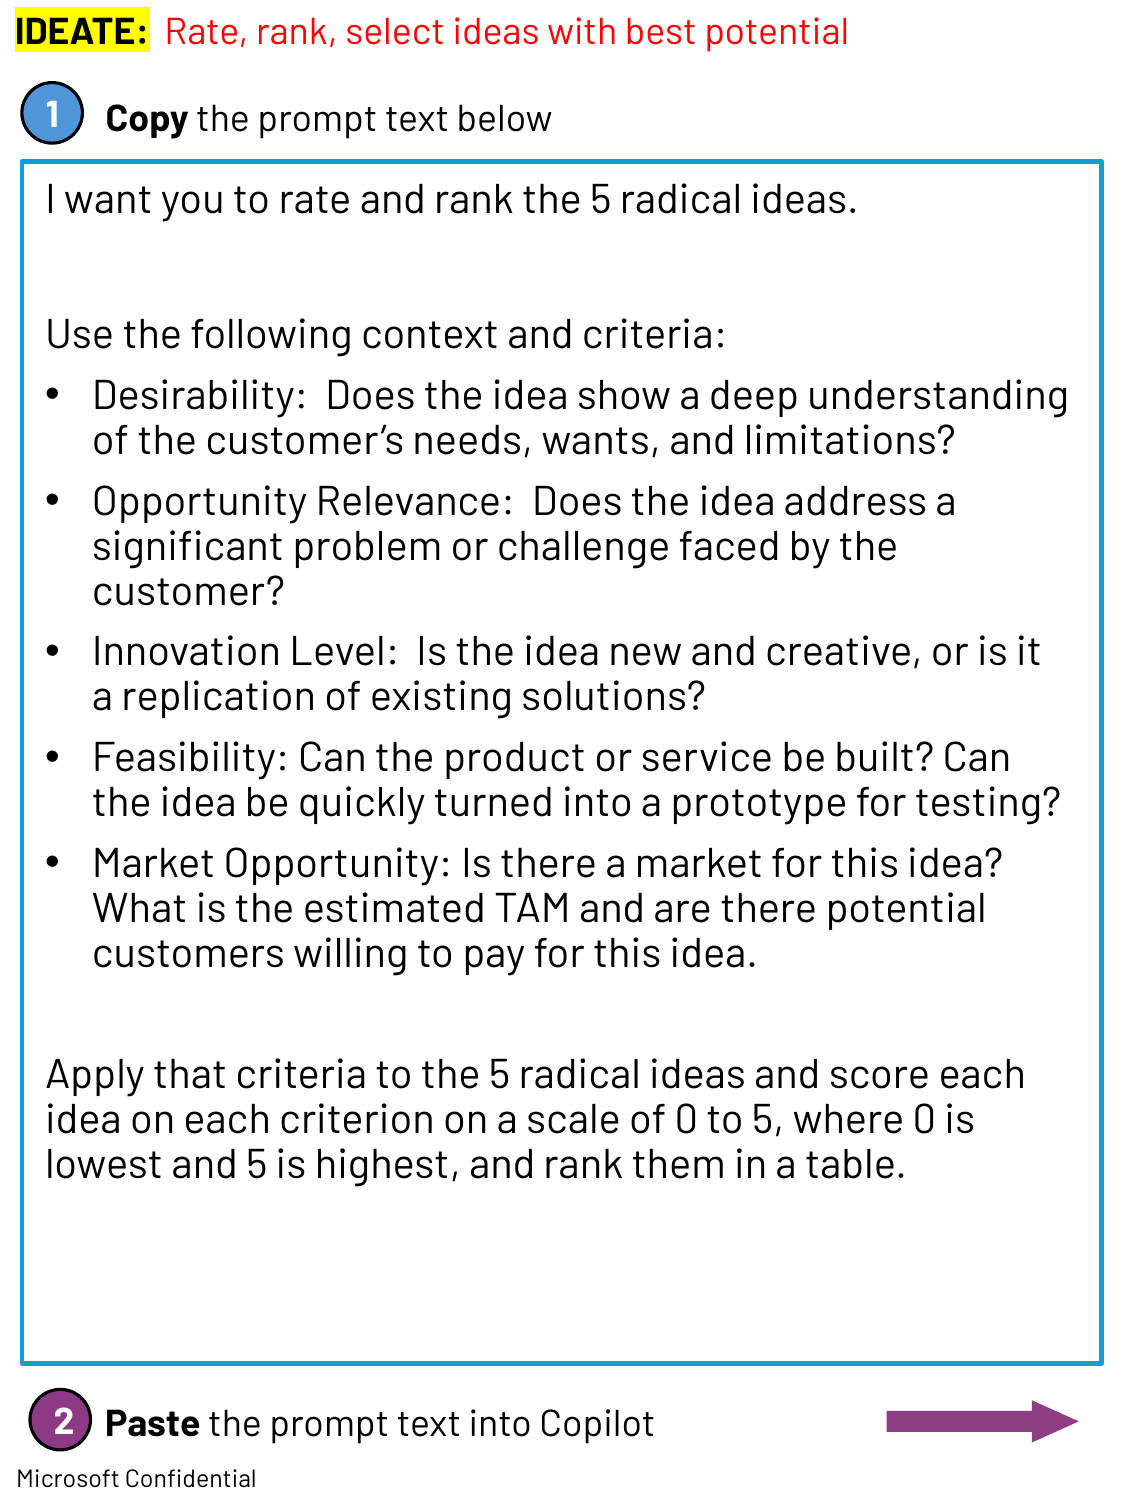

IDEATE:  Rate, rank, select ideas with best potential
I want you to rate and rank the 5 radical ideas.
Use the following context and criteria:
Desirability:  Does the idea show a deep understanding of the customer’s needs, wants, and limitations?
Opportunity Relevance:  Does the idea address a significant problem or challenge faced by the customer?
Innovation Level:  Is the idea new and creative, or is it a replication of existing solutions?
Feasibility: Can the product or service be built? Can the idea be quickly turned into a prototype for testing?
Market Opportunity: Is there a market for this idea? What is the estimated TAM and are there potential customers willing to pay for this idea.

Apply that criteria to the 5 radical ideas and score each idea on each criterion on a scale of 0 to 5, where 0 is lowest and 5 is highest, and rank them in a table.